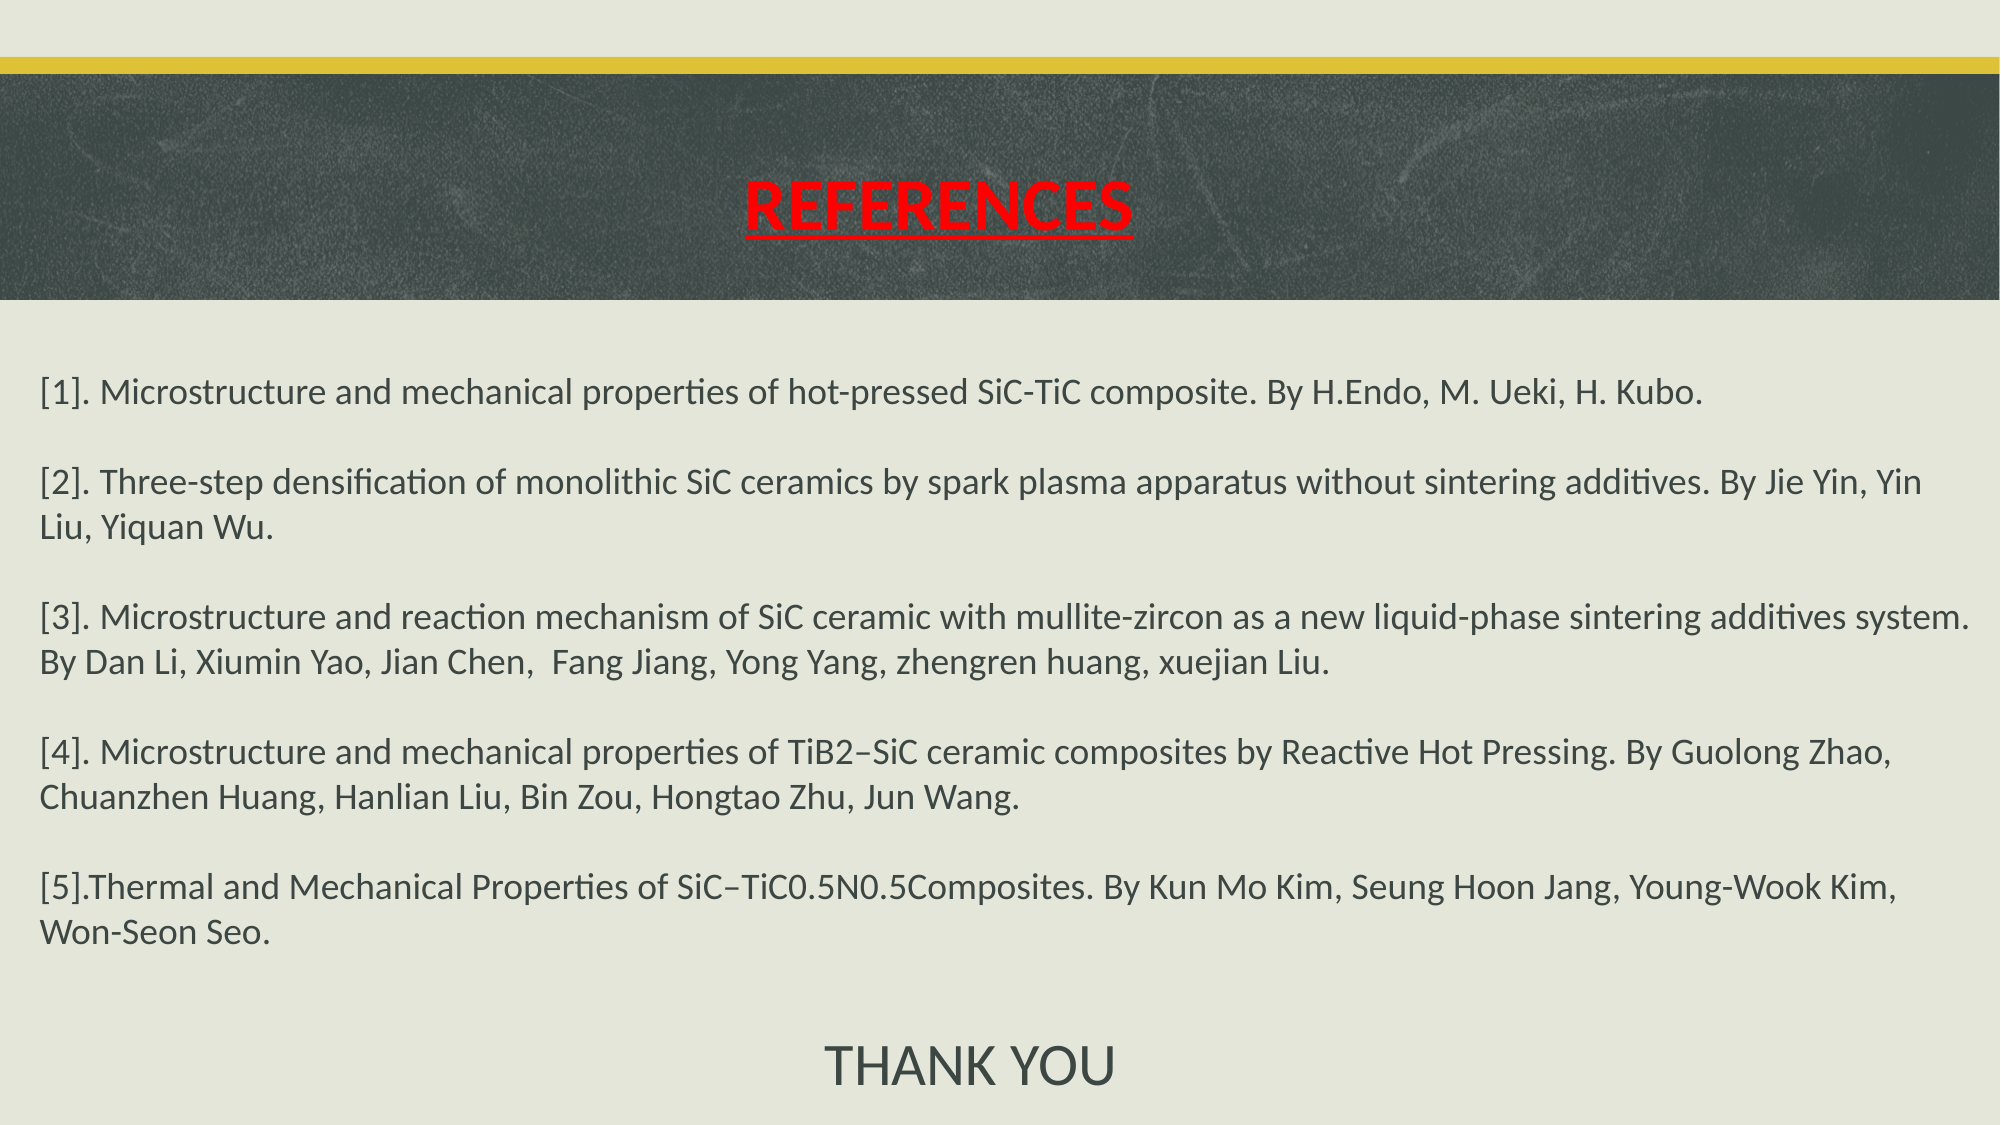

REFERENCES

[1]. Microstructure and mechanical properties of hot-pressed SiC-TiC composite. By H.Endo, M. Ueki, H. Kubo.

[2]. Three-step densification of monolithic SiC ceramics by spark plasma apparatus without sintering additives. By Jie Yin, Yin Liu, Yiquan Wu.

[3]. Microstructure and reaction mechanism of SiC ceramic with mullite-zircon as a new liquid-phase sintering additives system. By Dan Li, Xiumin Yao, Jian Chen,  Fang Jiang, Yong Yang, zhengren huang, xuejian Liu.

[4]. Microstructure and mechanical properties of TiB2–SiC ceramic composites by Reactive Hot Pressing. By Guolong Zhao, Chuanzhen Huang, Hanlian Liu, Bin Zou, Hongtao Zhu, Jun Wang.

[5].Thermal and Mechanical Properties of SiC–TiC0.5N0.5Composites. By Kun Mo Kim, Seung Hoon Jang, Young-Wook Kim, Won-Seon Seo.

THANK YOU